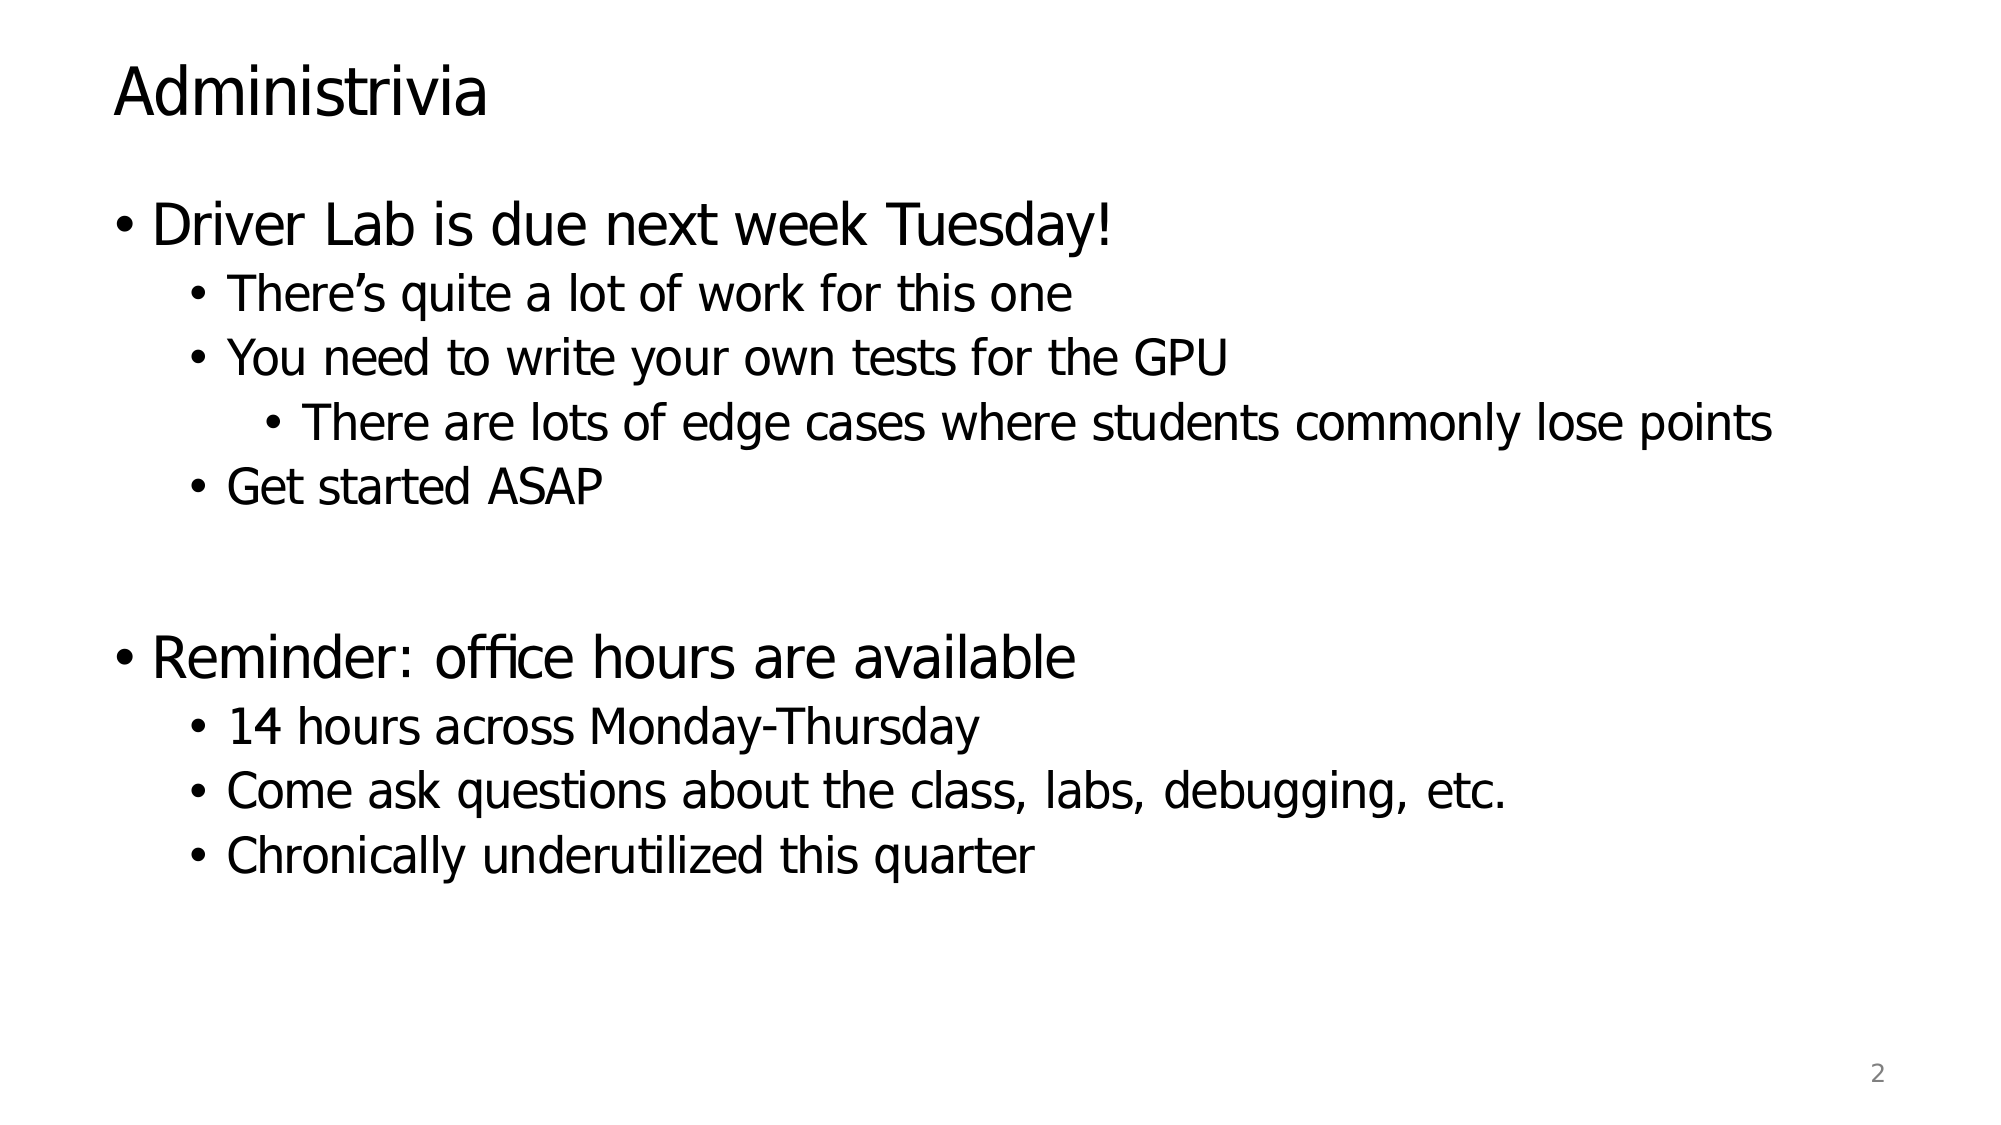

# Administrivia
Driver Lab is due next week Tuesday!
There’s quite a lot of work for this one
You need to write your own tests for the GPU
There are lots of edge cases where students commonly lose points
Get started ASAP

Reminder: office hours are available
14 hours across Monday-Thursday
Come ask questions about the class, labs, debugging, etc.
Chronically underutilized this quarter
2